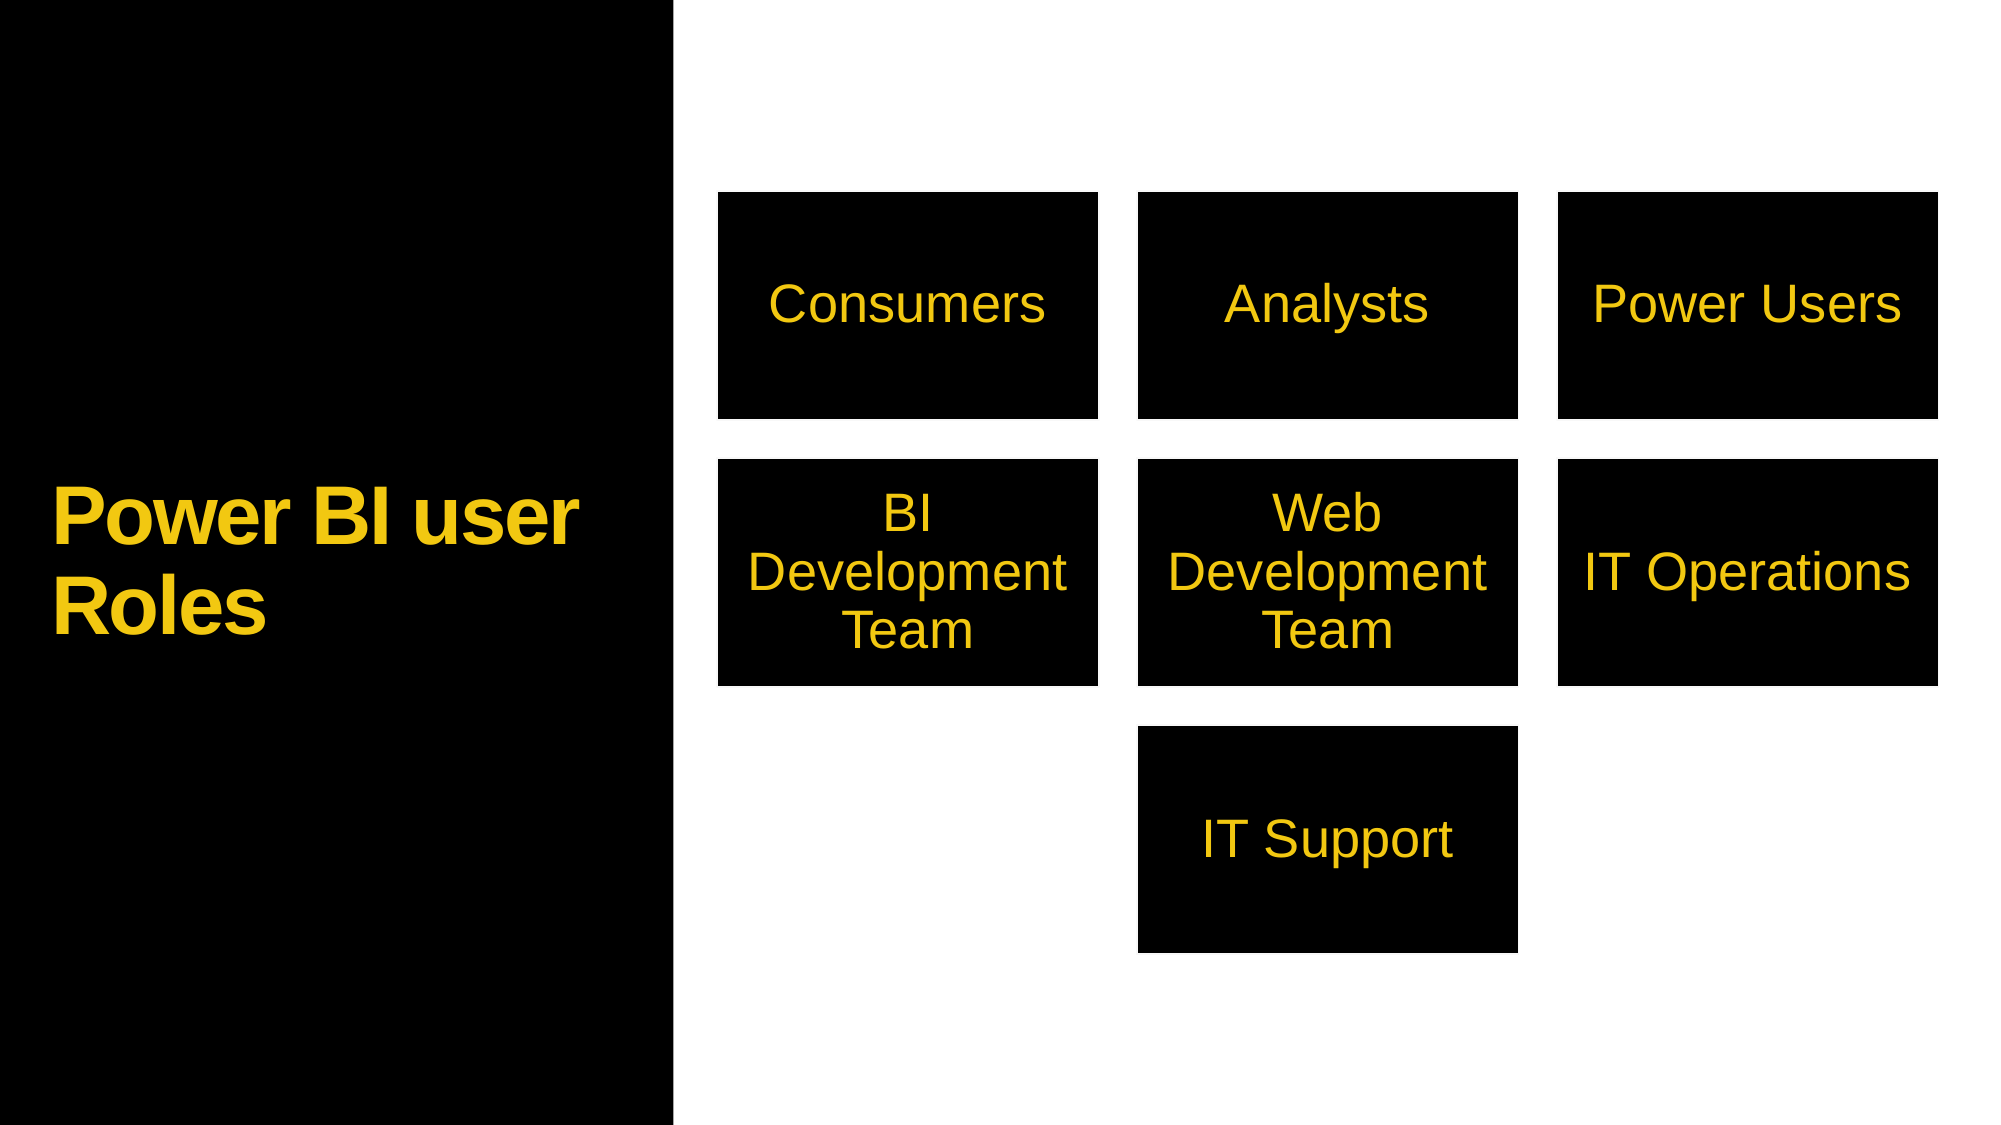

Consumers
Analysts
Power Users
BI Development Team
Web Development Team
IT Operations
IT Support
# Power BI user Roles